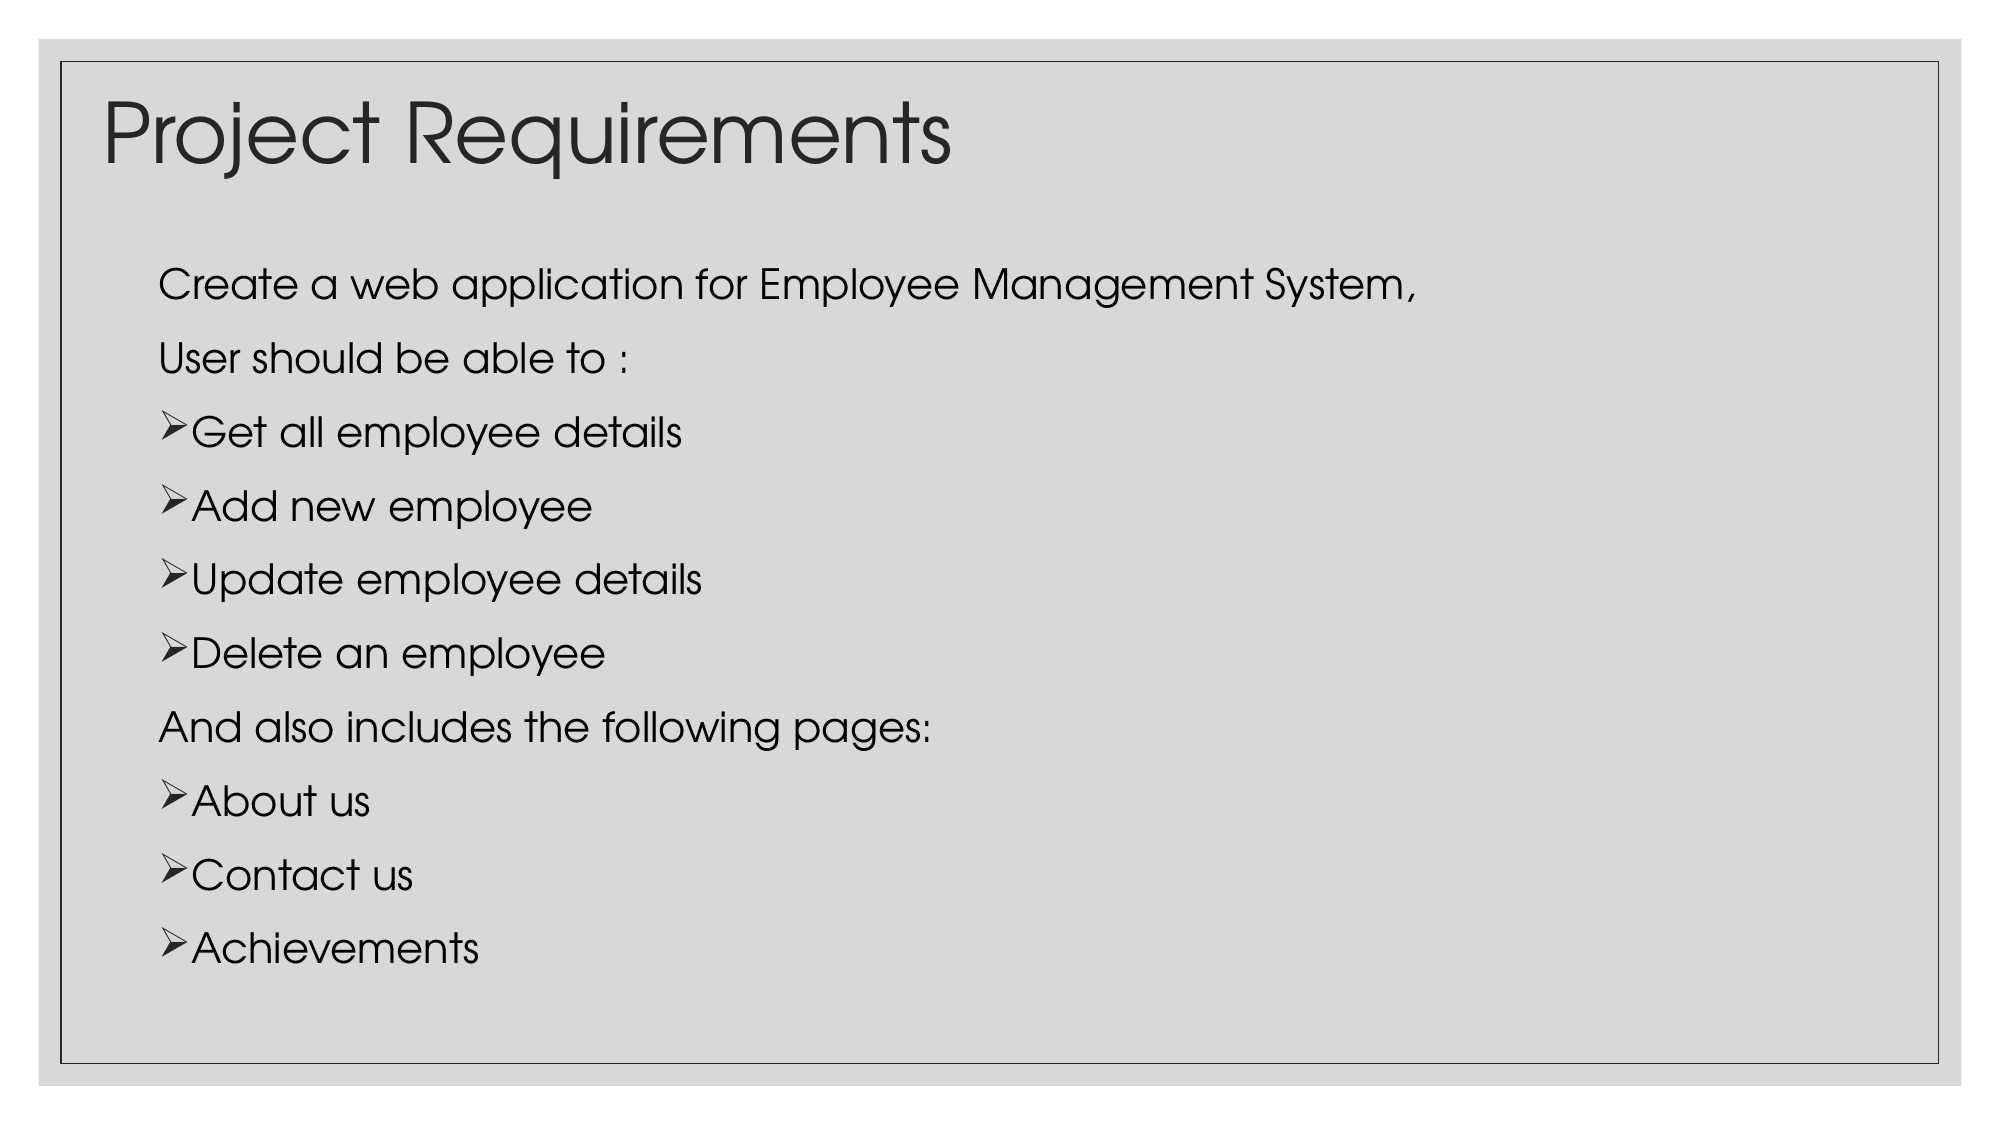

# Project Requirements
Create a web application for Employee Management System,
User should be able to :
Get all employee details
Add new employee
Update employee details
Delete an employee
And also includes the following pages:
About us
Contact us
Achievements